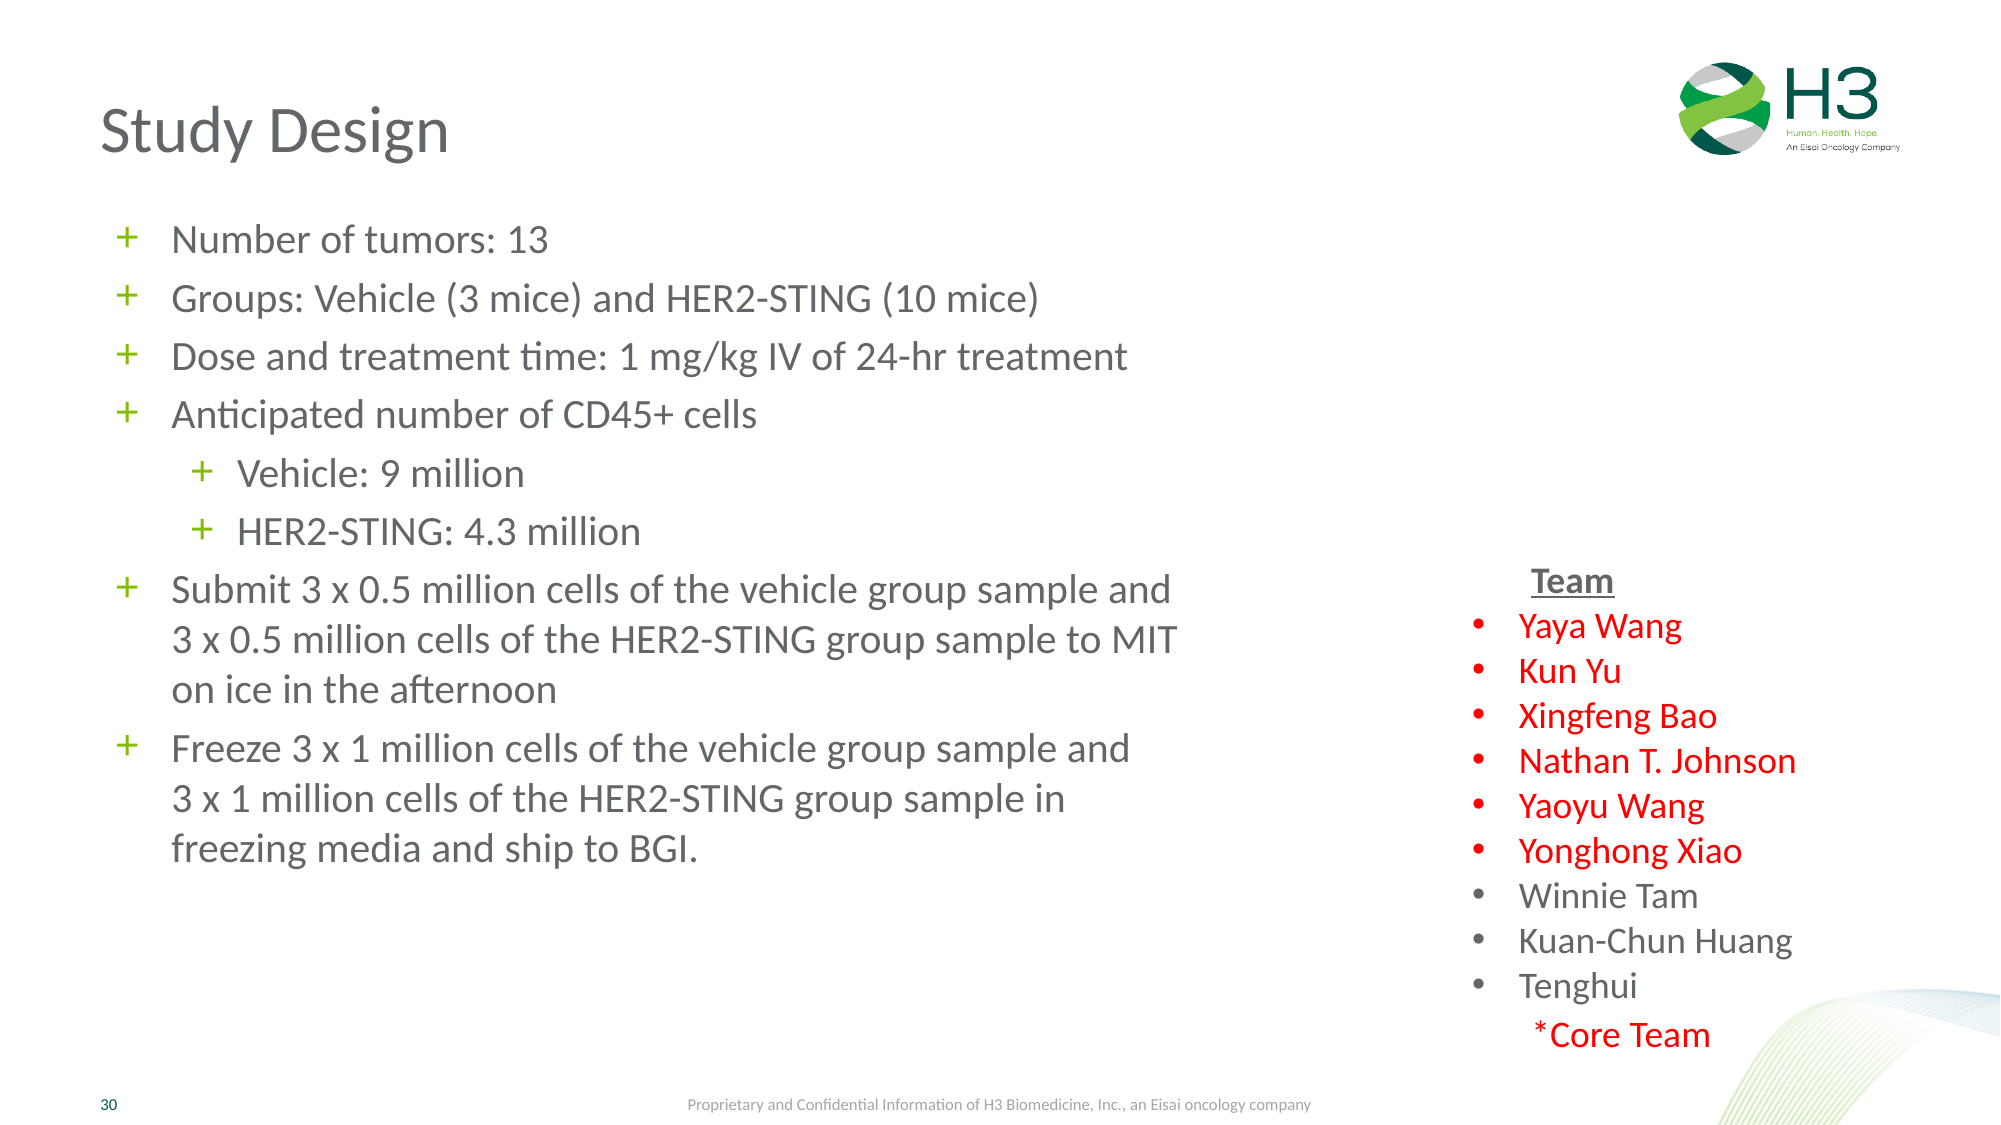

# Study Design
Number of tumors: 13
Groups: Vehicle (3 mice) and HER2-STING (10 mice)
Dose and treatment time: 1 mg/kg IV of 24-hr treatment
Anticipated number of CD45+ cells
Vehicle: 9 million
HER2-STING: 4.3 million
Submit 3 x 0.5 million cells of the vehicle group sample and
3 x 0.5 million cells of the HER2-STING group sample to MIT
on ice in the afternoon
Freeze 3 x 1 million cells of the vehicle group sample and
3 x 1 million cells of the HER2-STING group sample in
freezing media and ship to BGI.

Team
Yaya Wang
Kun Yu
Xingfeng Bao
Nathan T. Johnson
Yaoyu Wang
Yonghong Xiao
Winnie Tam
Kuan-Chun Huang
Tenghui
*Core Team
Proprietary and Confidential Information of H3 Biomedicine, Inc., an Eisai oncology company
30